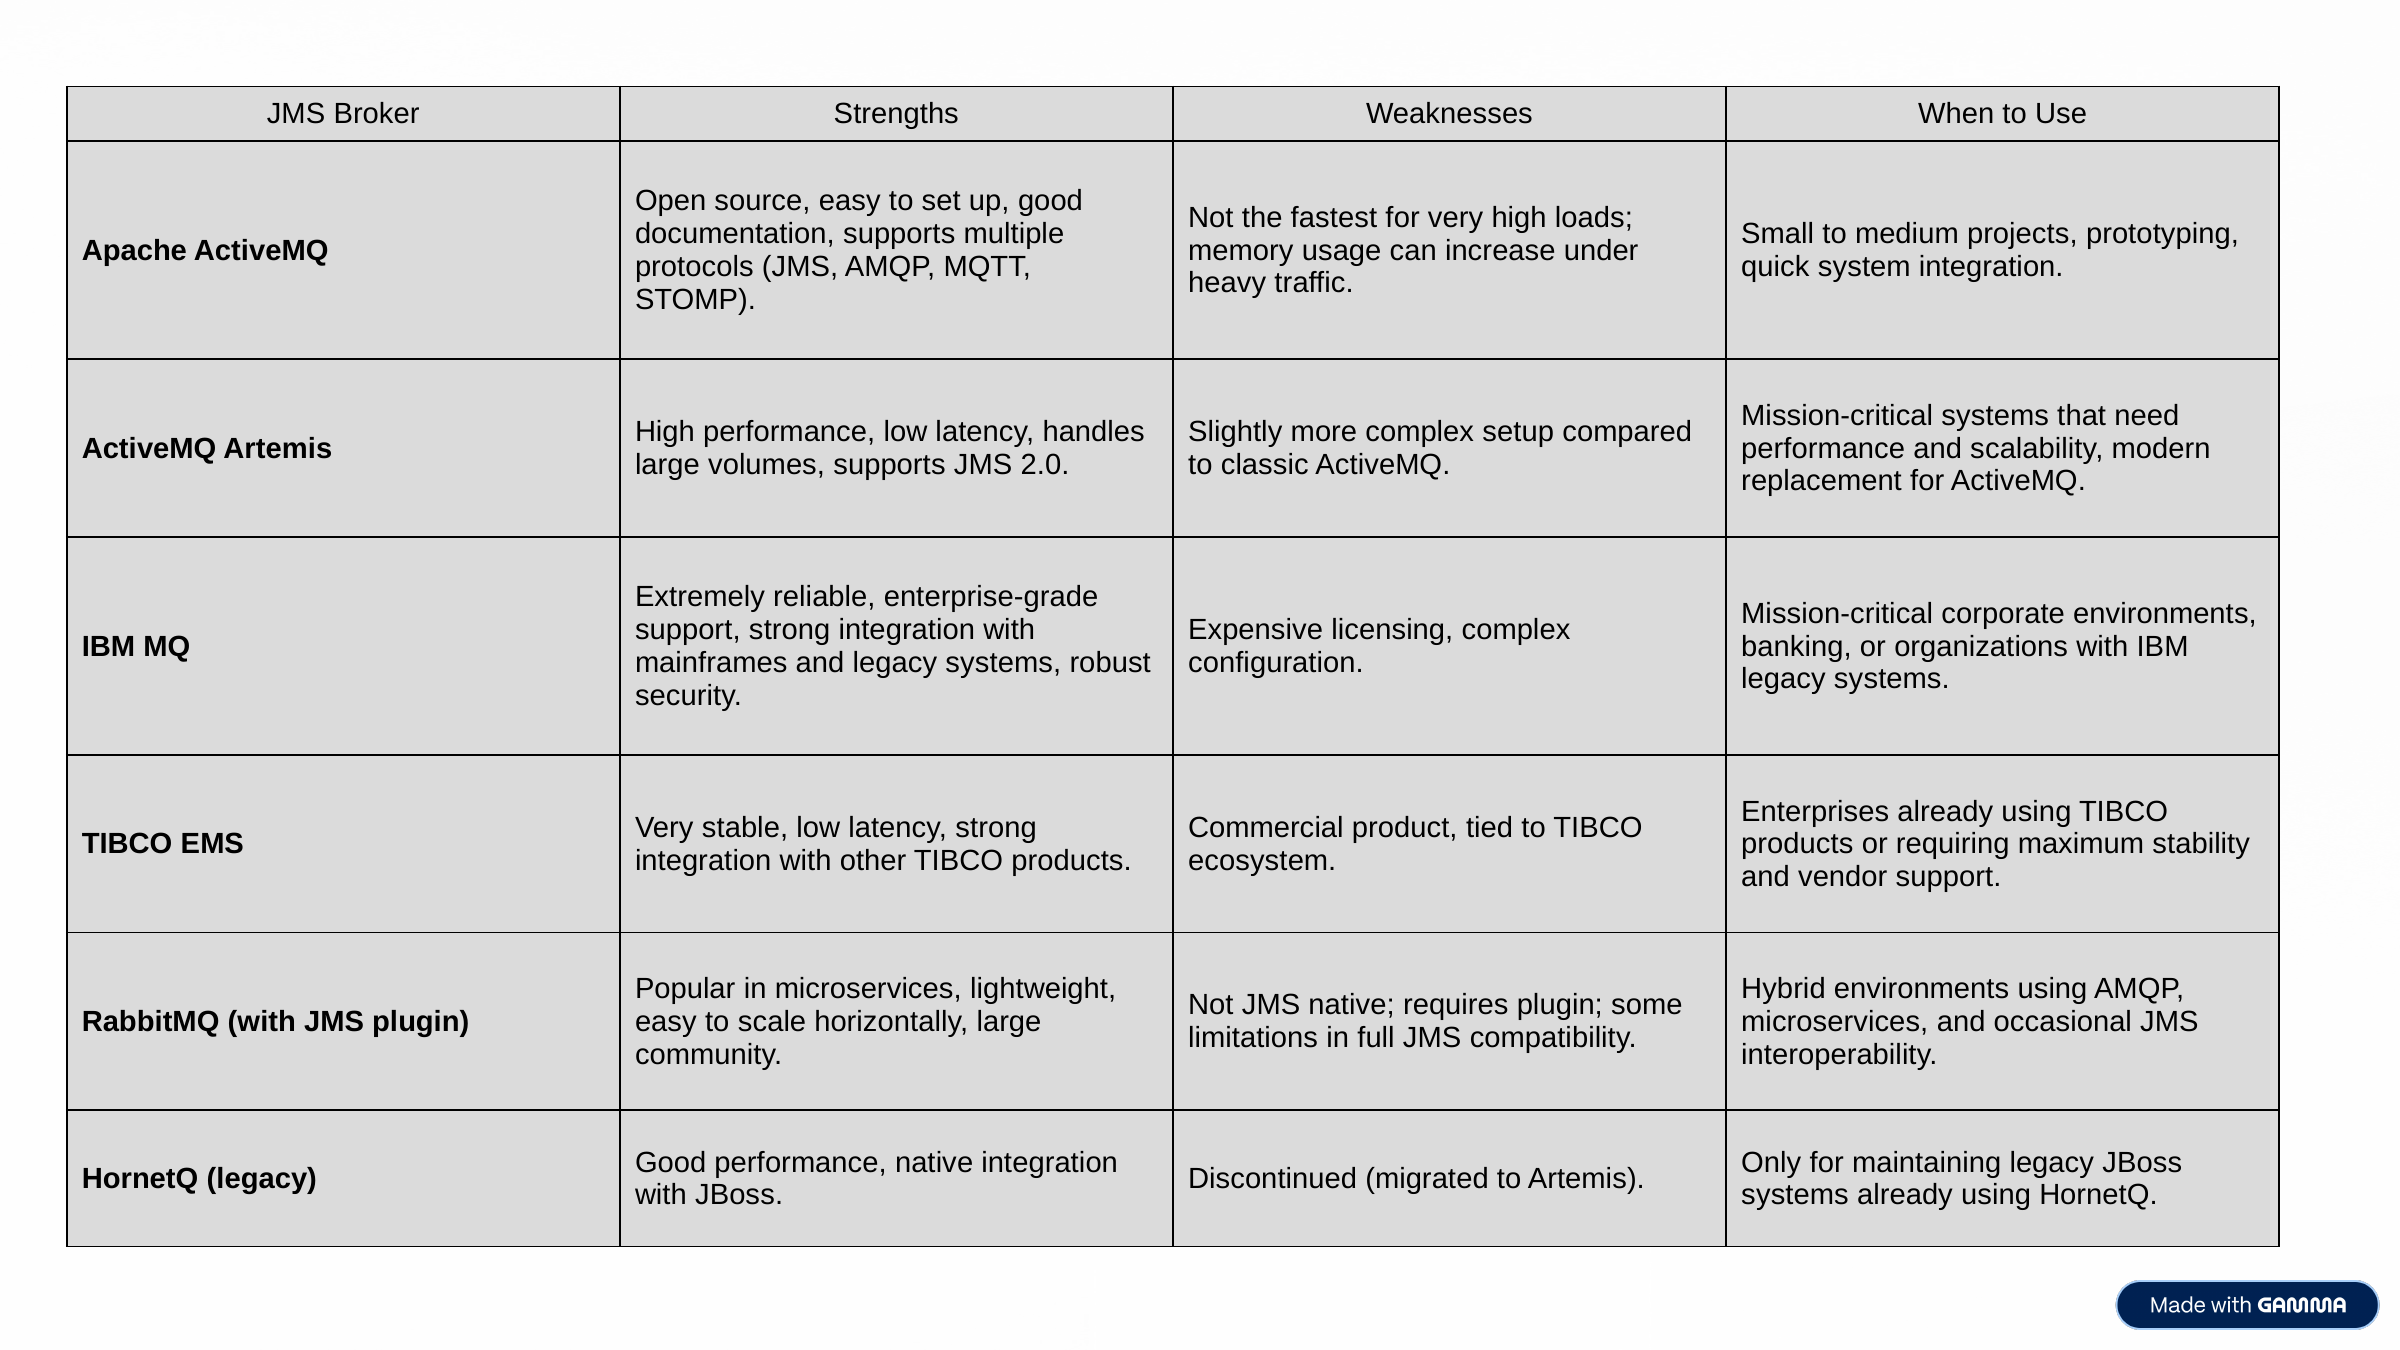

| JMS Broker | Strengths | Weaknesses | When to Use |
| --- | --- | --- | --- |
| Apache ActiveMQ | Open source, easy to set up, good documentation, supports multiple protocols (JMS, AMQP, MQTT, STOMP). | Not the fastest for very high loads; memory usage can increase under heavy traffic. | Small to medium projects, prototyping, quick system integration. |
| ActiveMQ Artemis | High performance, low latency, handles large volumes, supports JMS 2.0. | Slightly more complex setup compared to classic ActiveMQ. | Mission-critical systems that need performance and scalability, modern replacement for ActiveMQ. |
| IBM MQ | Extremely reliable, enterprise-grade support, strong integration with mainframes and legacy systems, robust security. | Expensive licensing, complex configuration. | Mission-critical corporate environments, banking, or organizations with IBM legacy systems. |
| TIBCO EMS | Very stable, low latency, strong integration with other TIBCO products. | Commercial product, tied to TIBCO ecosystem. | Enterprises already using TIBCO products or requiring maximum stability and vendor support. |
| RabbitMQ (with JMS plugin) | Popular in microservices, lightweight, easy to scale horizontally, large community. | Not JMS native; requires plugin; some limitations in full JMS compatibility. | Hybrid environments using AMQP, microservices, and occasional JMS interoperability. |
| HornetQ (legacy) | Good performance, native integration with JBoss. | Discontinued (migrated to Artemis). | Only for maintaining legacy JBoss systems already using HornetQ. |